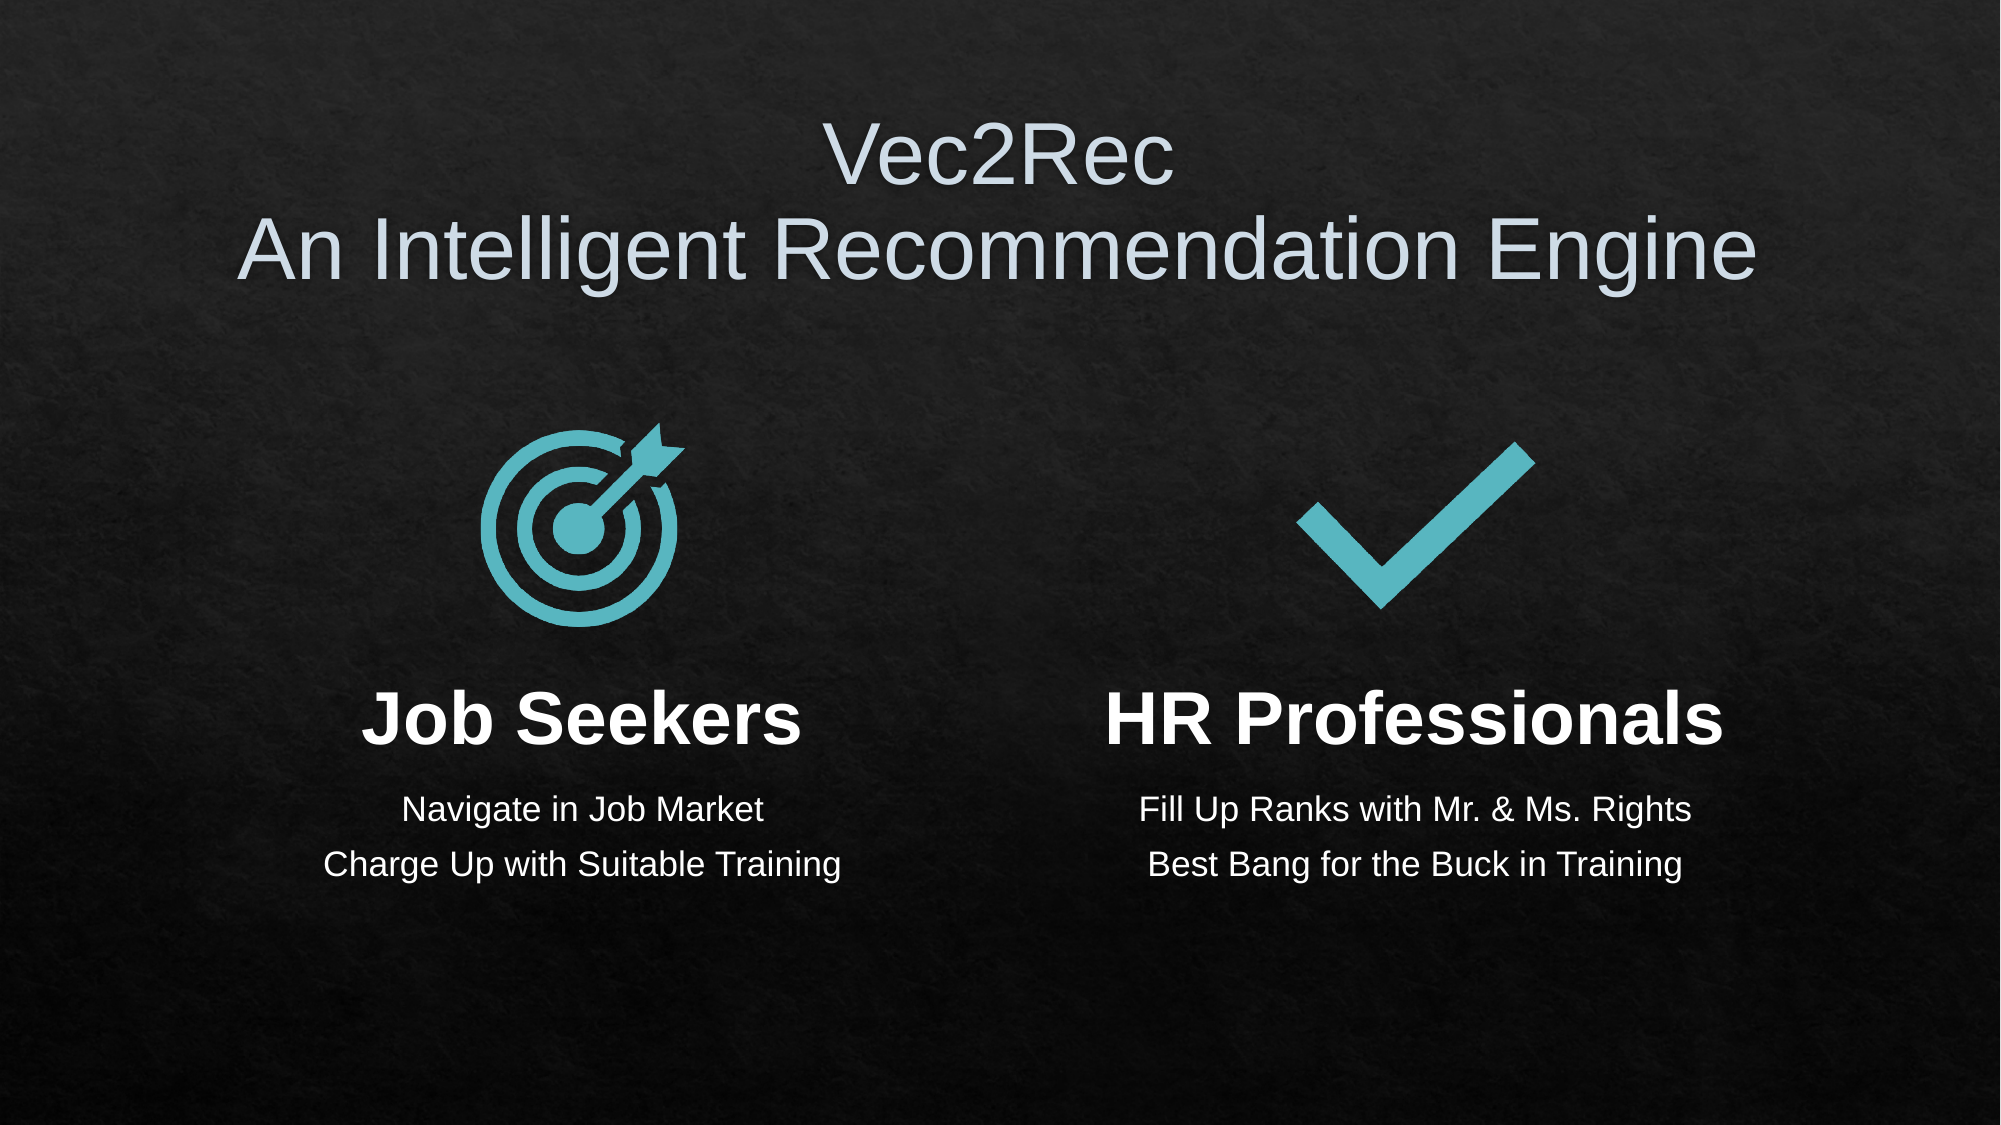

# Vec2Rec An Intelligent Recommendation Engine
Job Seekers
Navigate in Job Market
Charge Up with Suitable Training
HR Professionals
Fill Up Ranks with Mr. & Ms. Rights
Best Bang for the Buck in Training